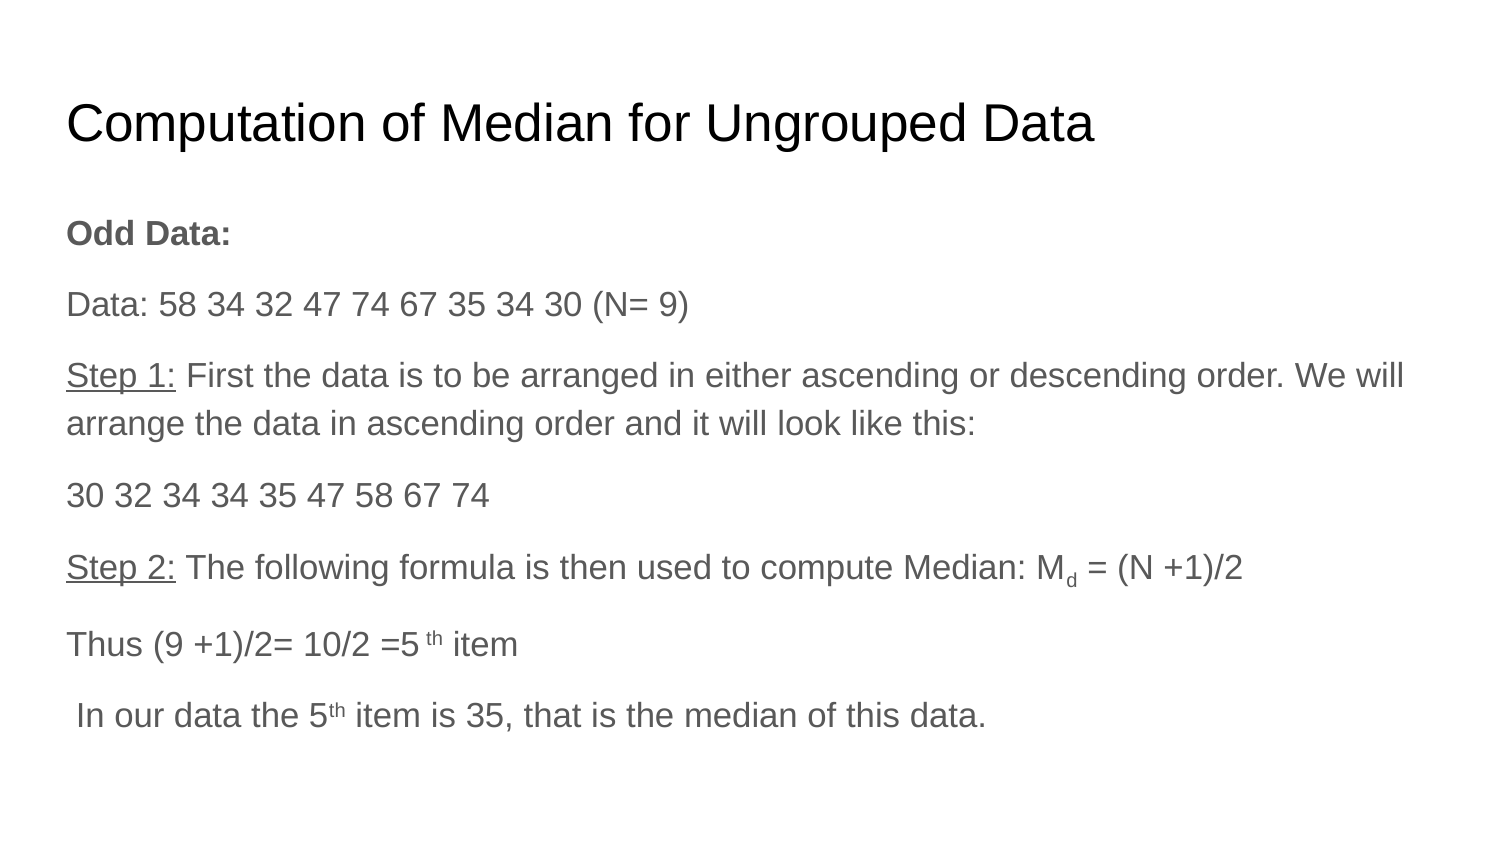

# Computation of Median for Ungrouped Data
Odd Data:
Data: 58 34 32 47 74 67 35 34 30 (N= 9)
Step 1: First the data is to be arranged in either ascending or descending order. We will arrange the data in ascending order and it will look like this:
30 32 34 34 35 47 58 67 74
Step 2: The following formula is then used to compute Median: Md = (N +1)/2
Thus (9 +1)/2= 10/2 =5 th item
 In our data the 5th item is 35, that is the median of this data.